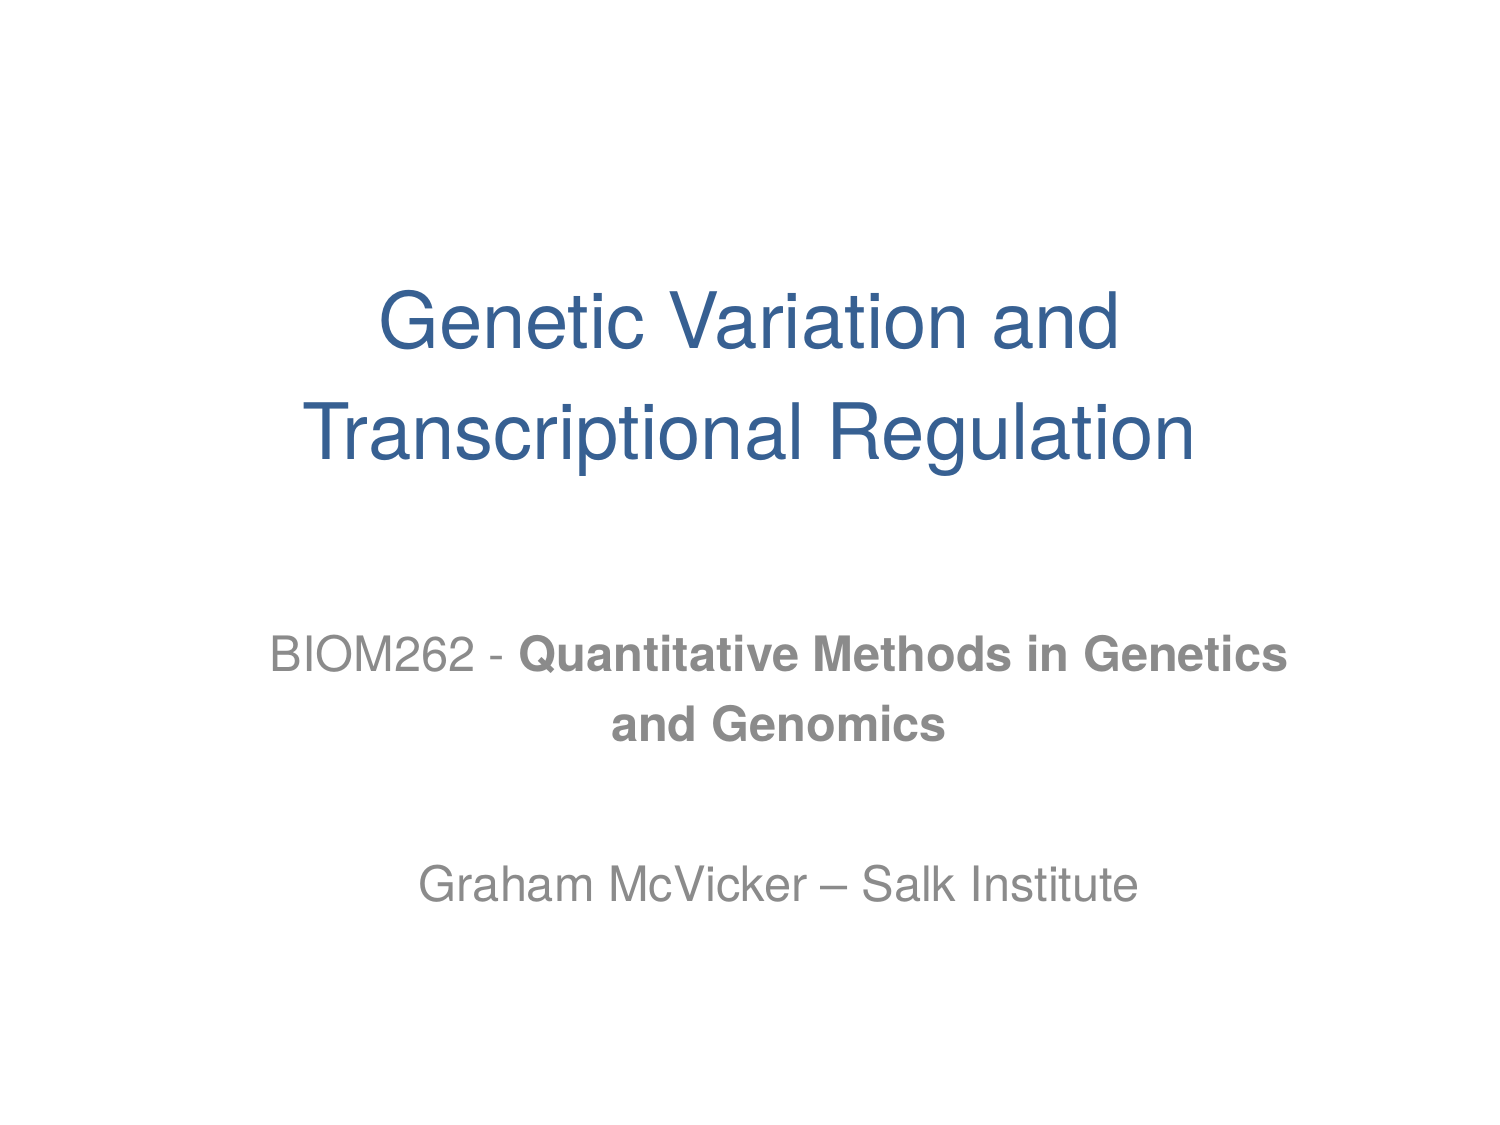

# Genetic Variation and Transcriptional Regulation
BIOM262 - Quantitative Methods in Genetics and Genomics

Graham McVicker – Salk Institute